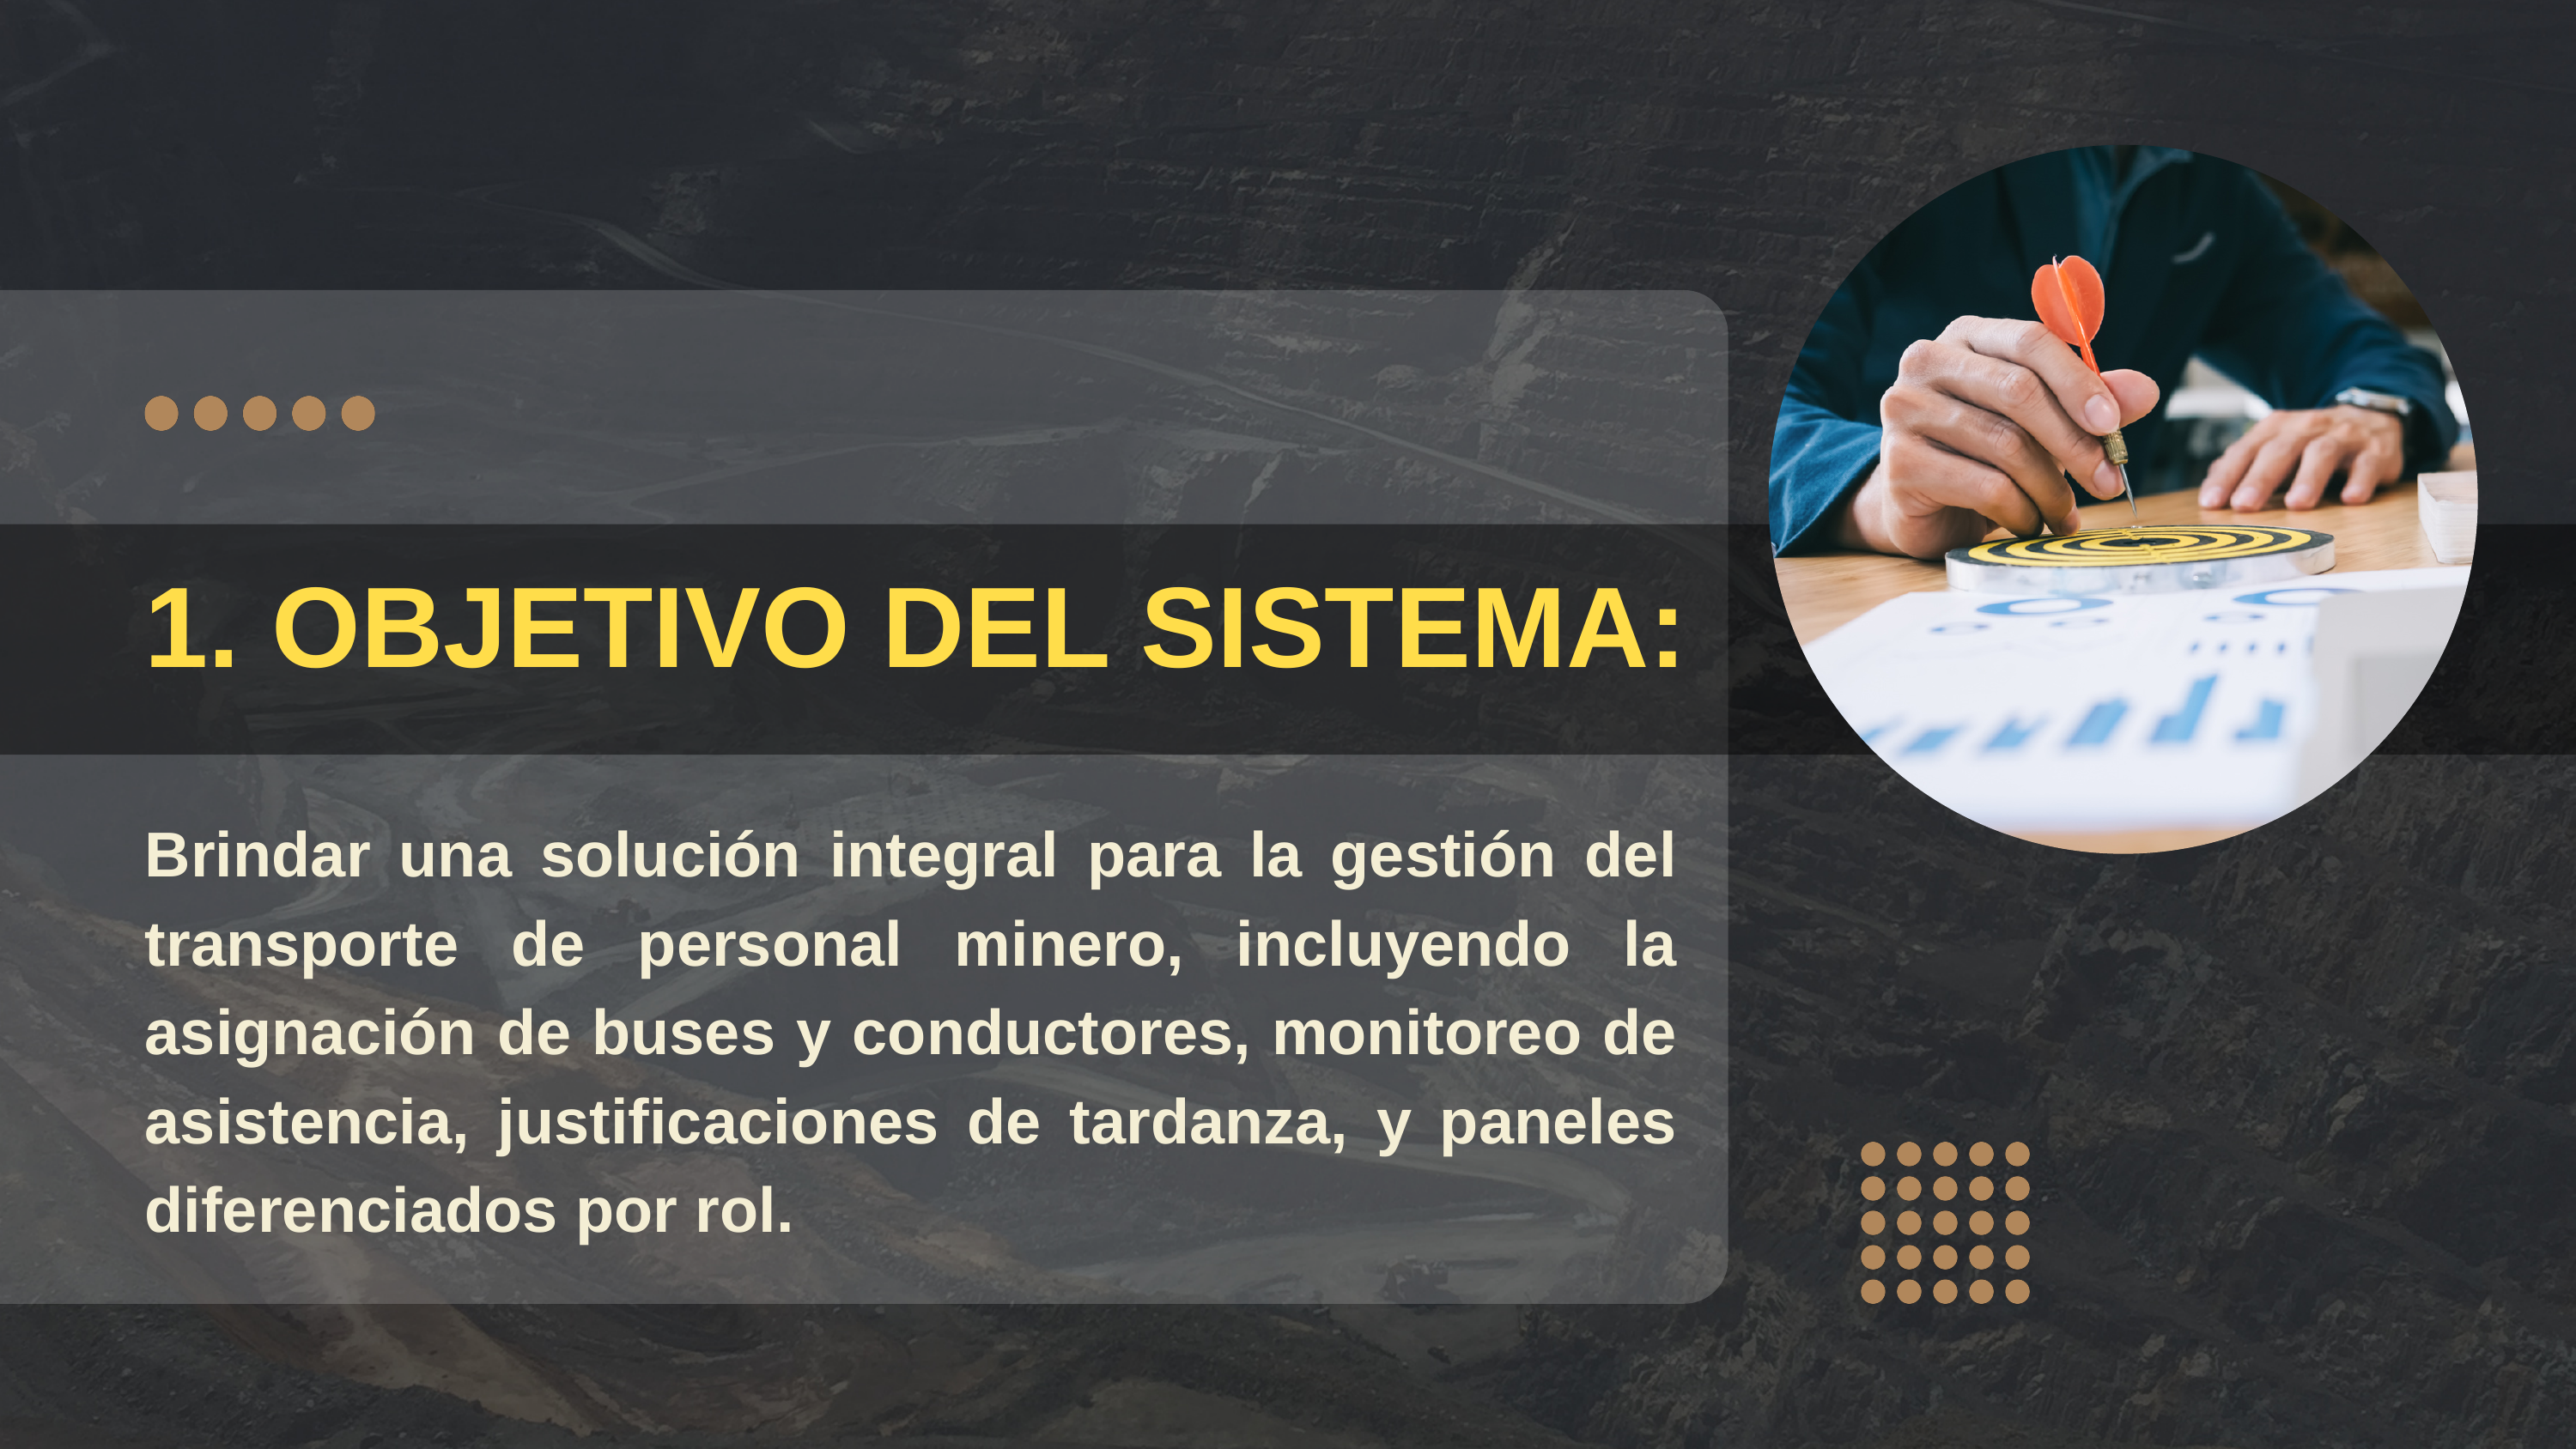

1. OBJETIVO DEL SISTEMA:
Brindar una solución integral para la gestión del transporte de personal minero, incluyendo la asignación de buses y conductores, monitoreo de asistencia, justificaciones de tardanza, y paneles diferenciados por rol.